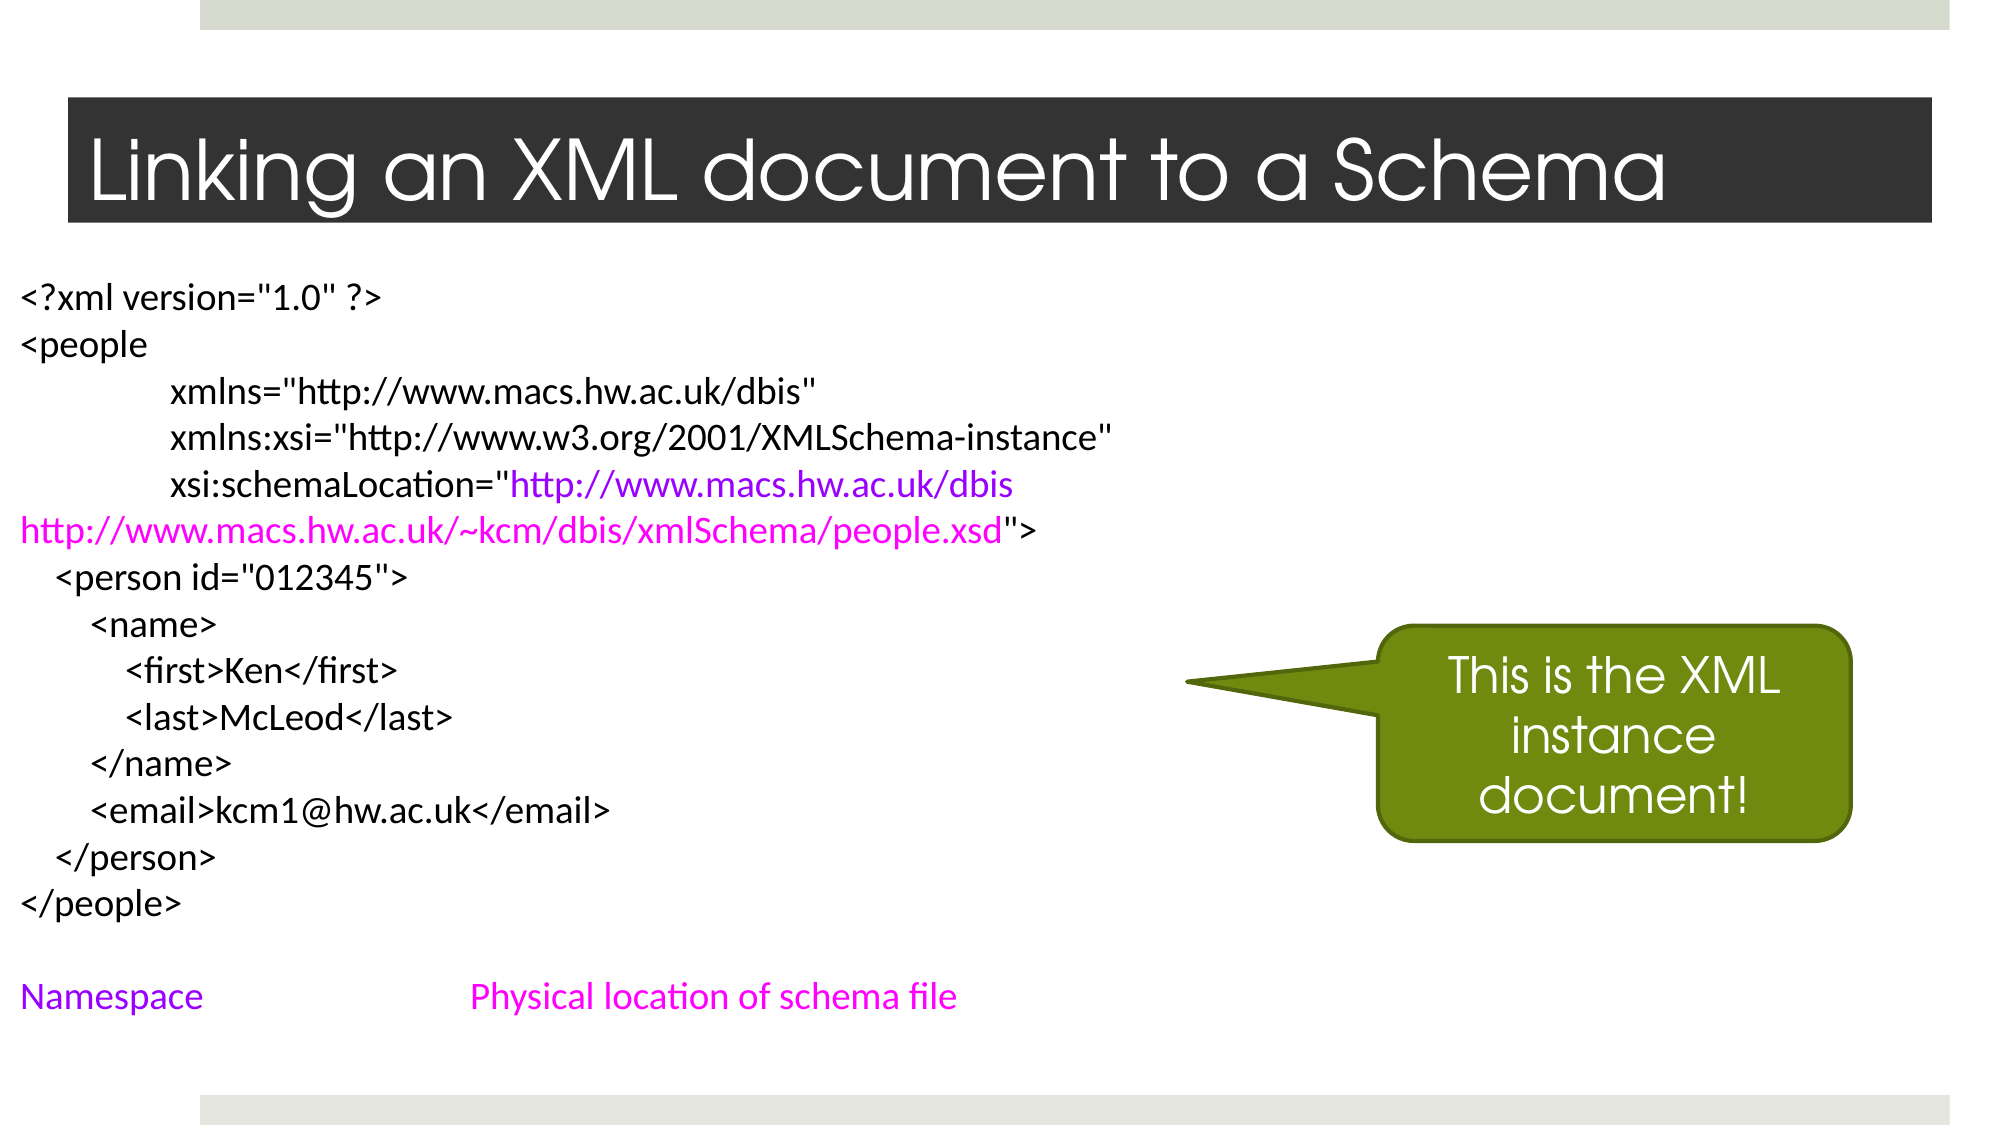

# Linking an XML document to a Schema
<?xml version="1.0" ?>
<people
	xmlns="http://www.macs.hw.ac.uk/dbis"
	xmlns:xsi="http://www.w3.org/2001/XMLSchema-instance"
	xsi:schemaLocation="http://www.macs.hw.ac.uk/dbis 	http://www.macs.hw.ac.uk/~kcm/dbis/xmlSchema/people.xsd">
    <person id="012345">
        <name>
            <first>Ken</first>
            <last>McLeod</last>
        </name>
        <email>kcm1@hw.ac.uk</email>
    </person>
</people>

Namespace		Physical location of schema file
This is the XML instance document!